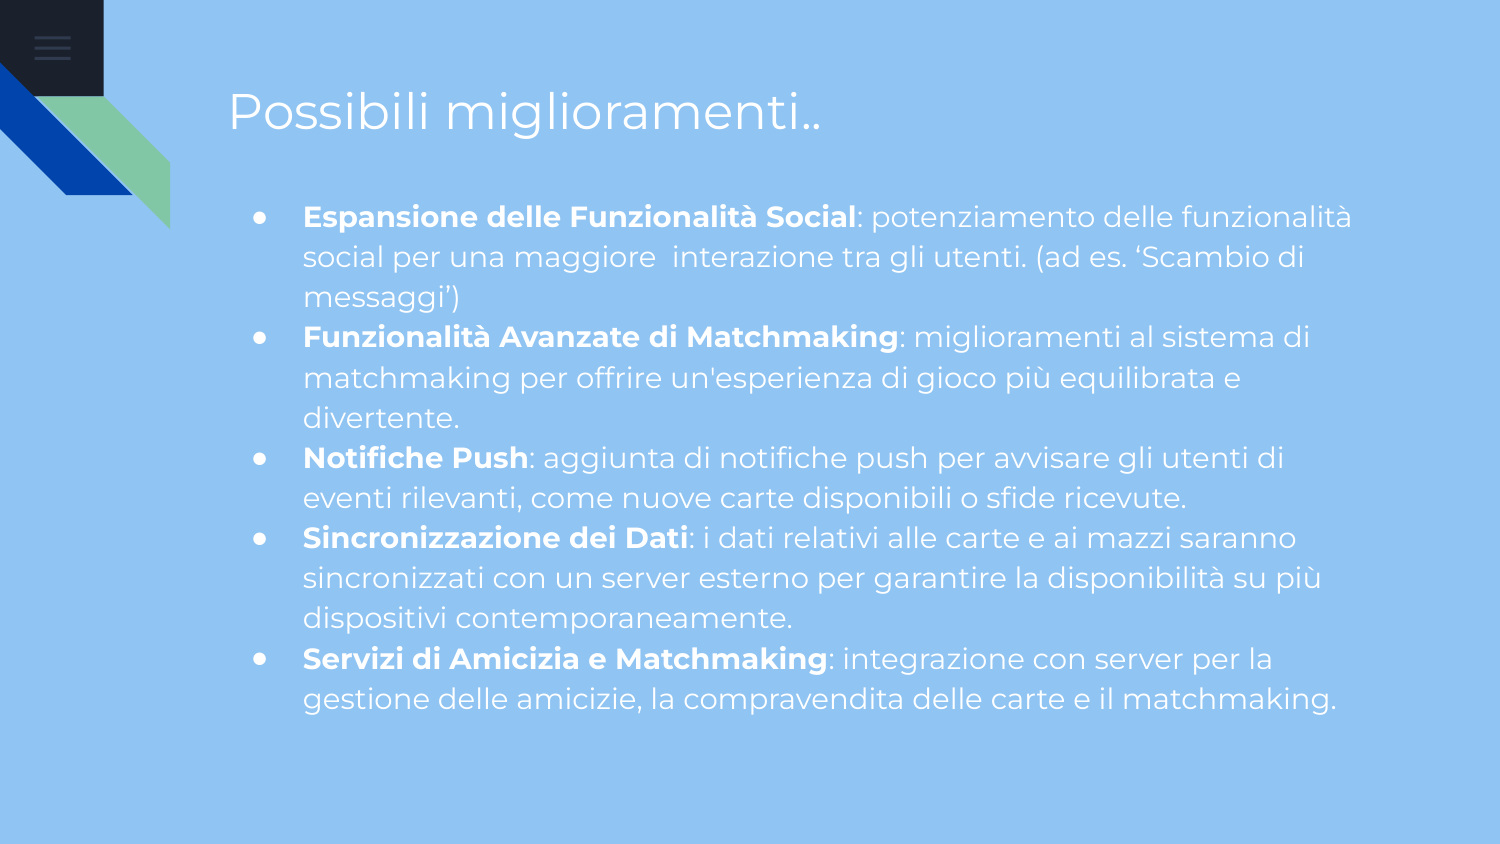

# Possibili miglioramenti..
Espansione delle Funzionalità Social: potenziamento delle funzionalità social per una maggiore  interazione tra gli utenti. (ad es. ‘Scambio di messaggi’)
Funzionalità Avanzate di Matchmaking: miglioramenti al sistema di matchmaking per offrire un'esperienza di gioco più equilibrata e divertente.
Notifiche Push: aggiunta di notifiche push per avvisare gli utenti di eventi rilevanti, come nuove carte disponibili o sfide ricevute.
Sincronizzazione dei Dati: i dati relativi alle carte e ai mazzi saranno sincronizzati con un server esterno per garantire la disponibilità su più dispositivi contemporaneamente.
Servizi di Amicizia e Matchmaking: integrazione con server per la gestione delle amicizie, la compravendita delle carte e il matchmaking.